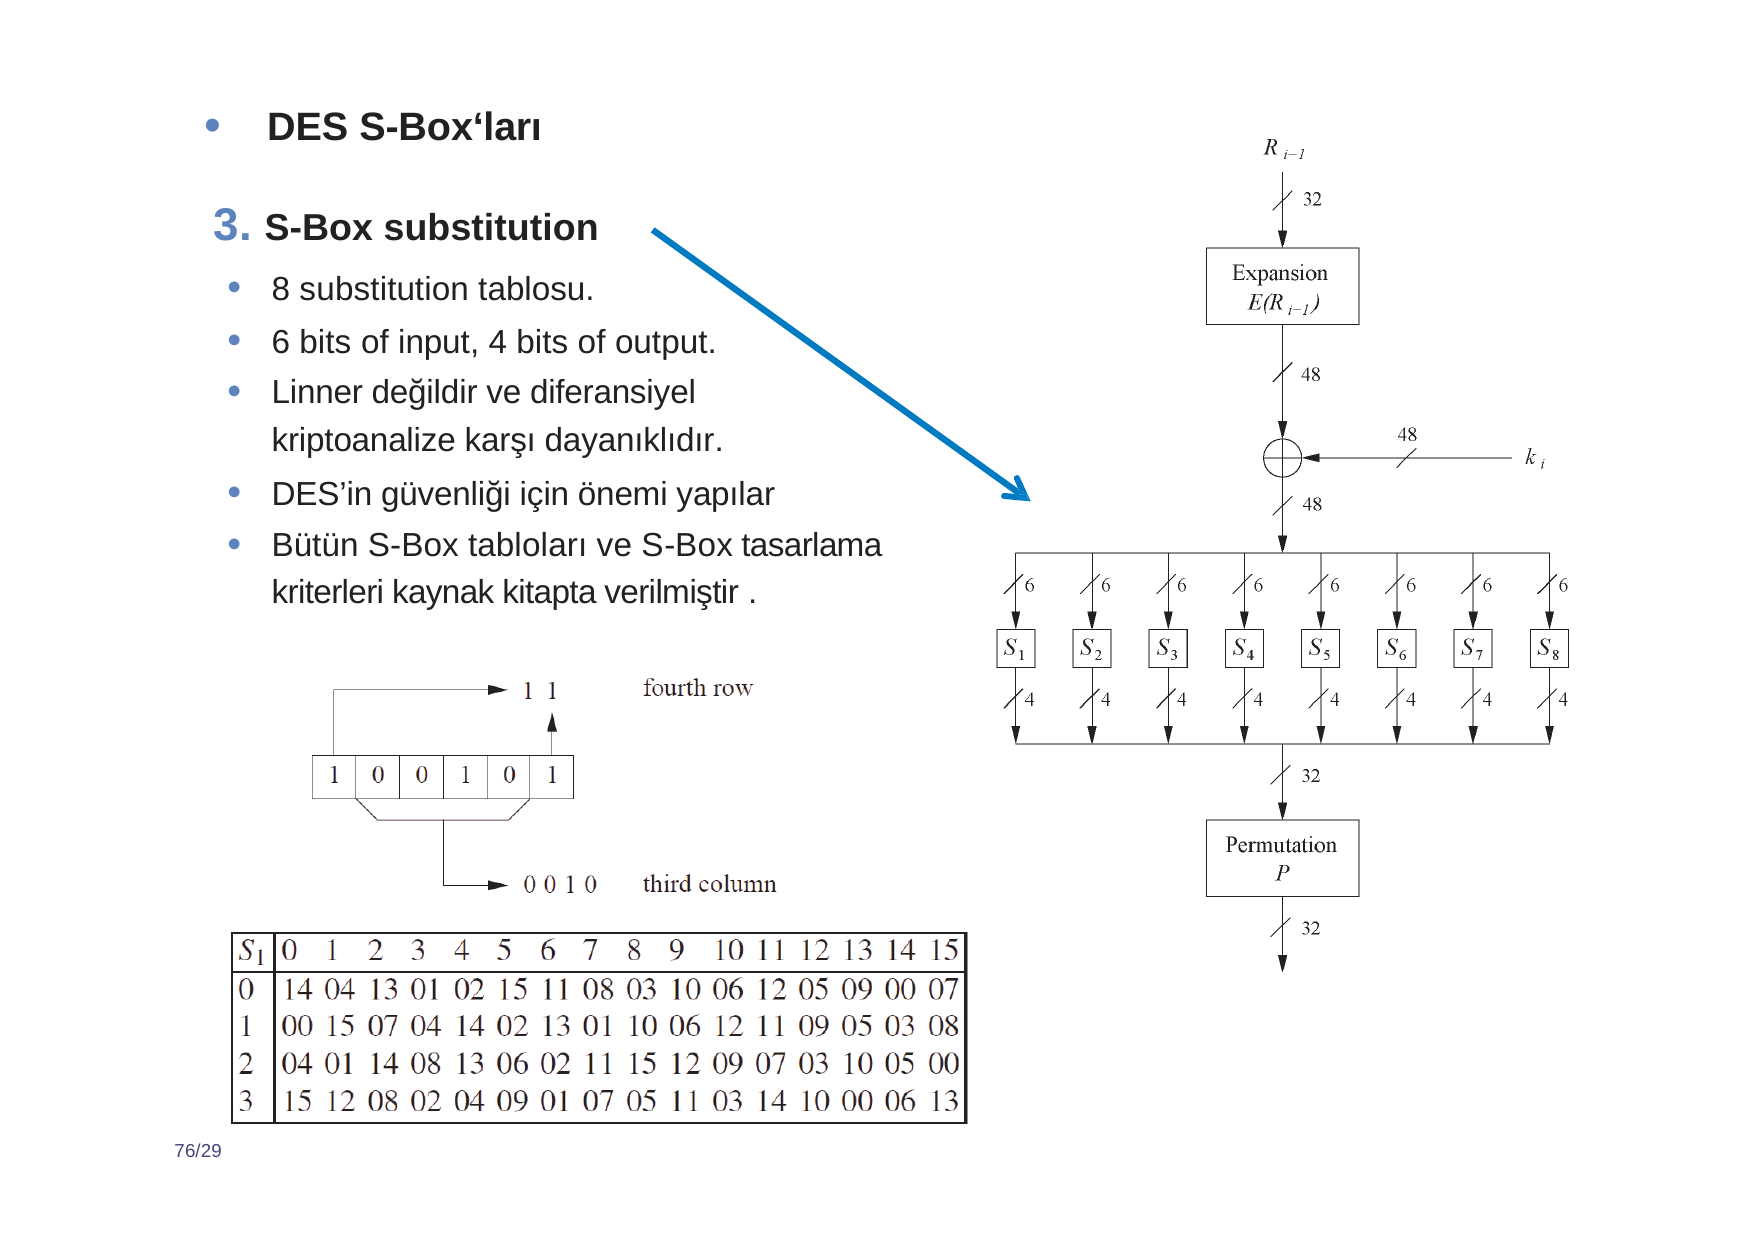

DES S-Box‘ları

3. S-Box substitution

8 substitution tablosu.

6 bits of input, 4 bits of output.
Linner değildir ve diferansiyel kriptoanalize karşı dayanıklıdır.

DES’in güvenliği için önemi yapılar
Bütün S-Box tabloları ve S-Box tasarlama kriterleri kaynak kitapta verilmiştir .

76/29